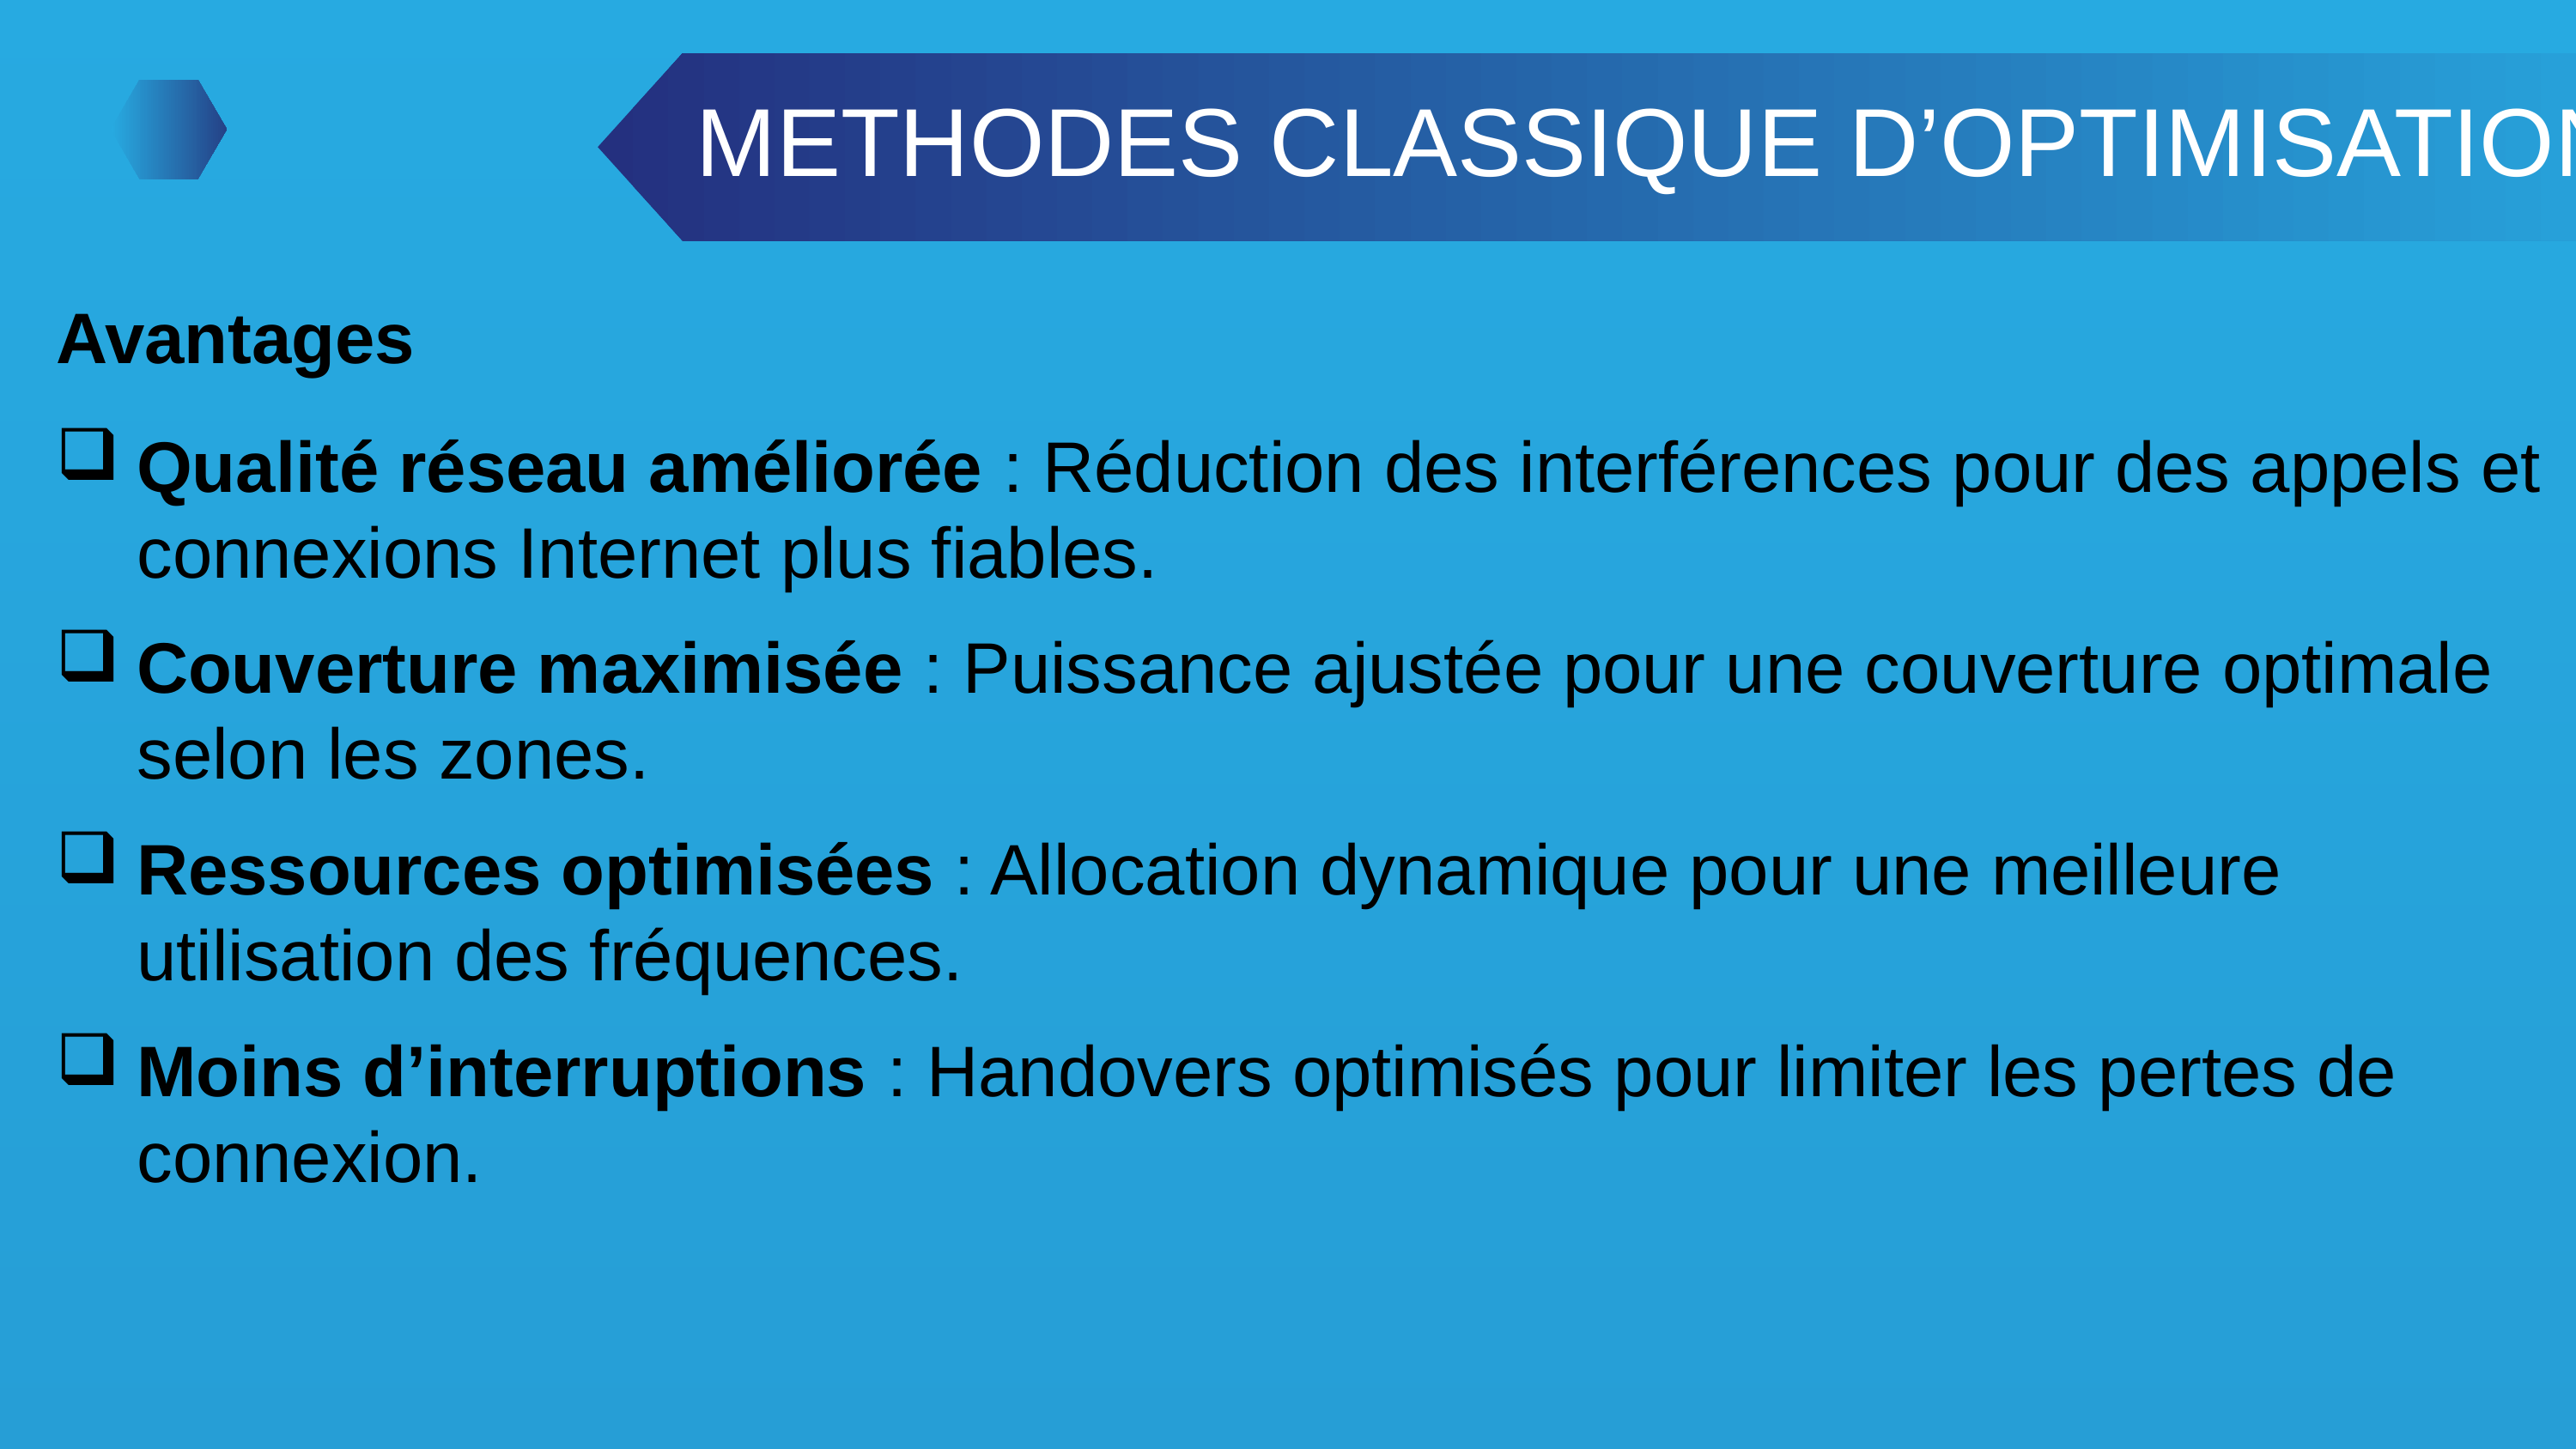

METHODES CLASSIQUE D’OPTIMISATION
Avantages

Qualité réseau améliorée : Réduction des interférences pour des appels et connexions Internet plus fiables.

Couverture maximisée : Puissance ajustée pour une couverture optimale selon les zones.

Ressources optimisées : Allocation dynamique pour une meilleure utilisation des fréquences.

Moins d’interruptions : Handovers optimisés pour limiter les pertes de connexion.